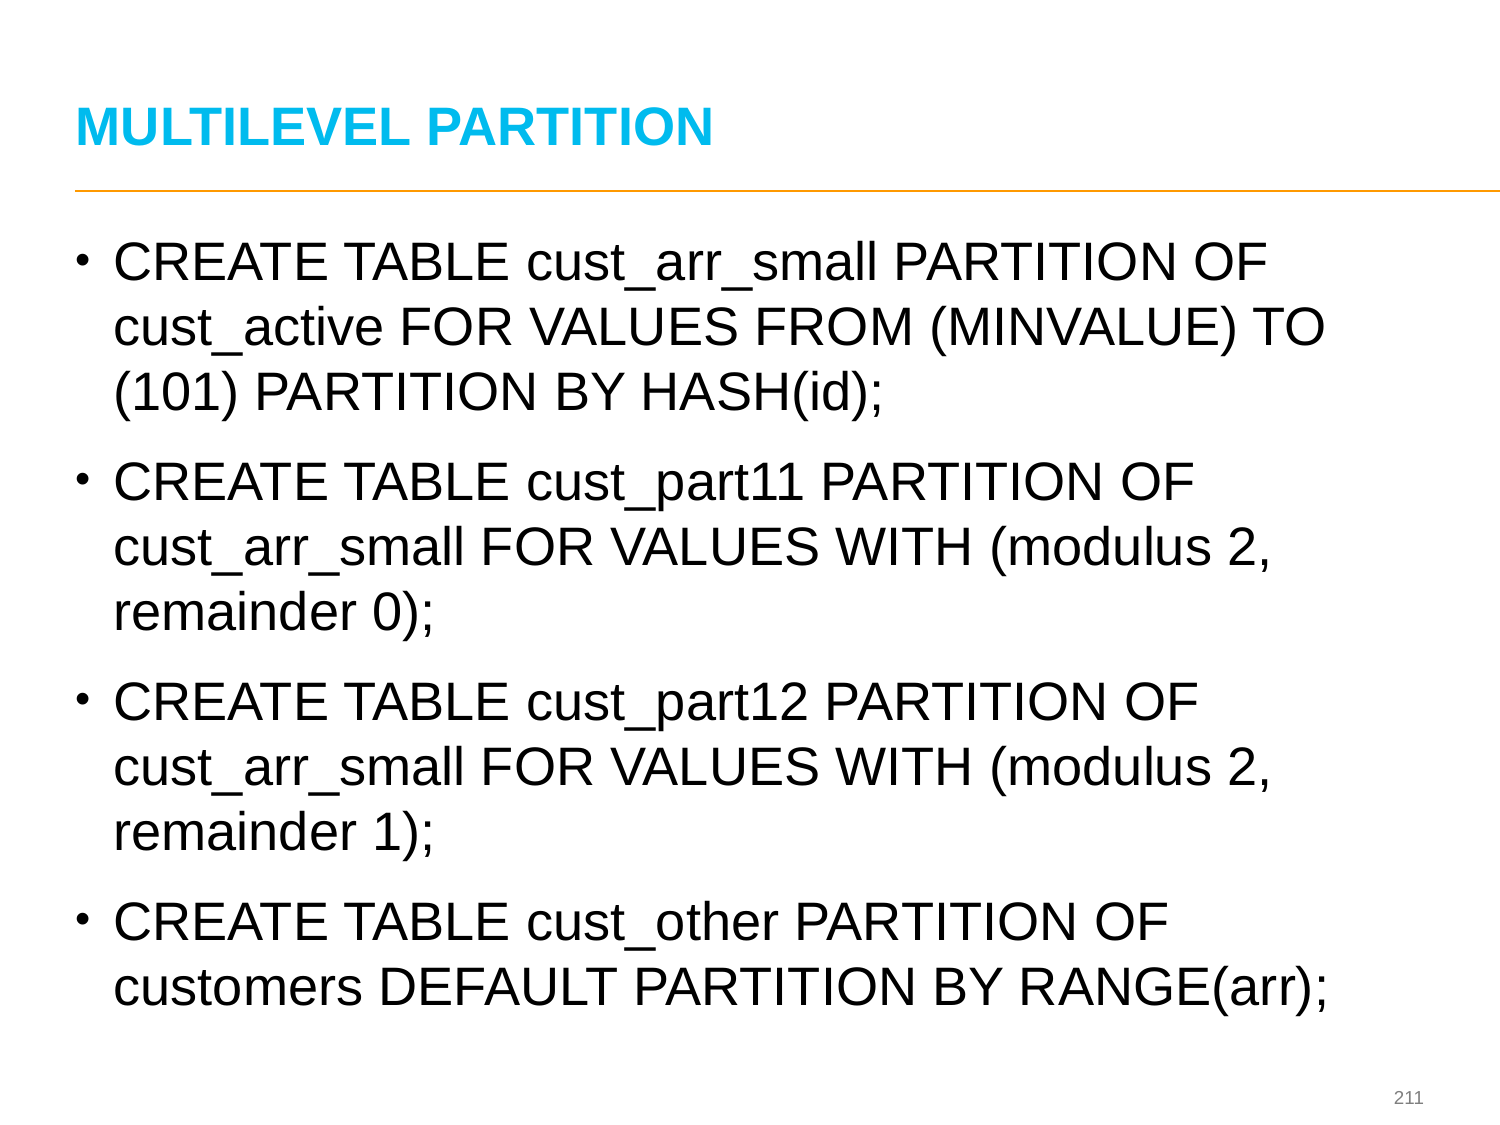

# MULTILEVEL PARTITION
CREATE TABLE cust_arr_small PARTITION OF cust_active FOR VALUES FROM (MINVALUE) TO (101) PARTITION BY HASH(id);
CREATE TABLE cust_part11 PARTITION OF cust_arr_small FOR VALUES WITH (modulus 2, remainder 0);
CREATE TABLE cust_part12 PARTITION OF cust_arr_small FOR VALUES WITH (modulus 2, remainder 1);
CREATE TABLE cust_other PARTITION OF customers DEFAULT PARTITION BY RANGE(arr);